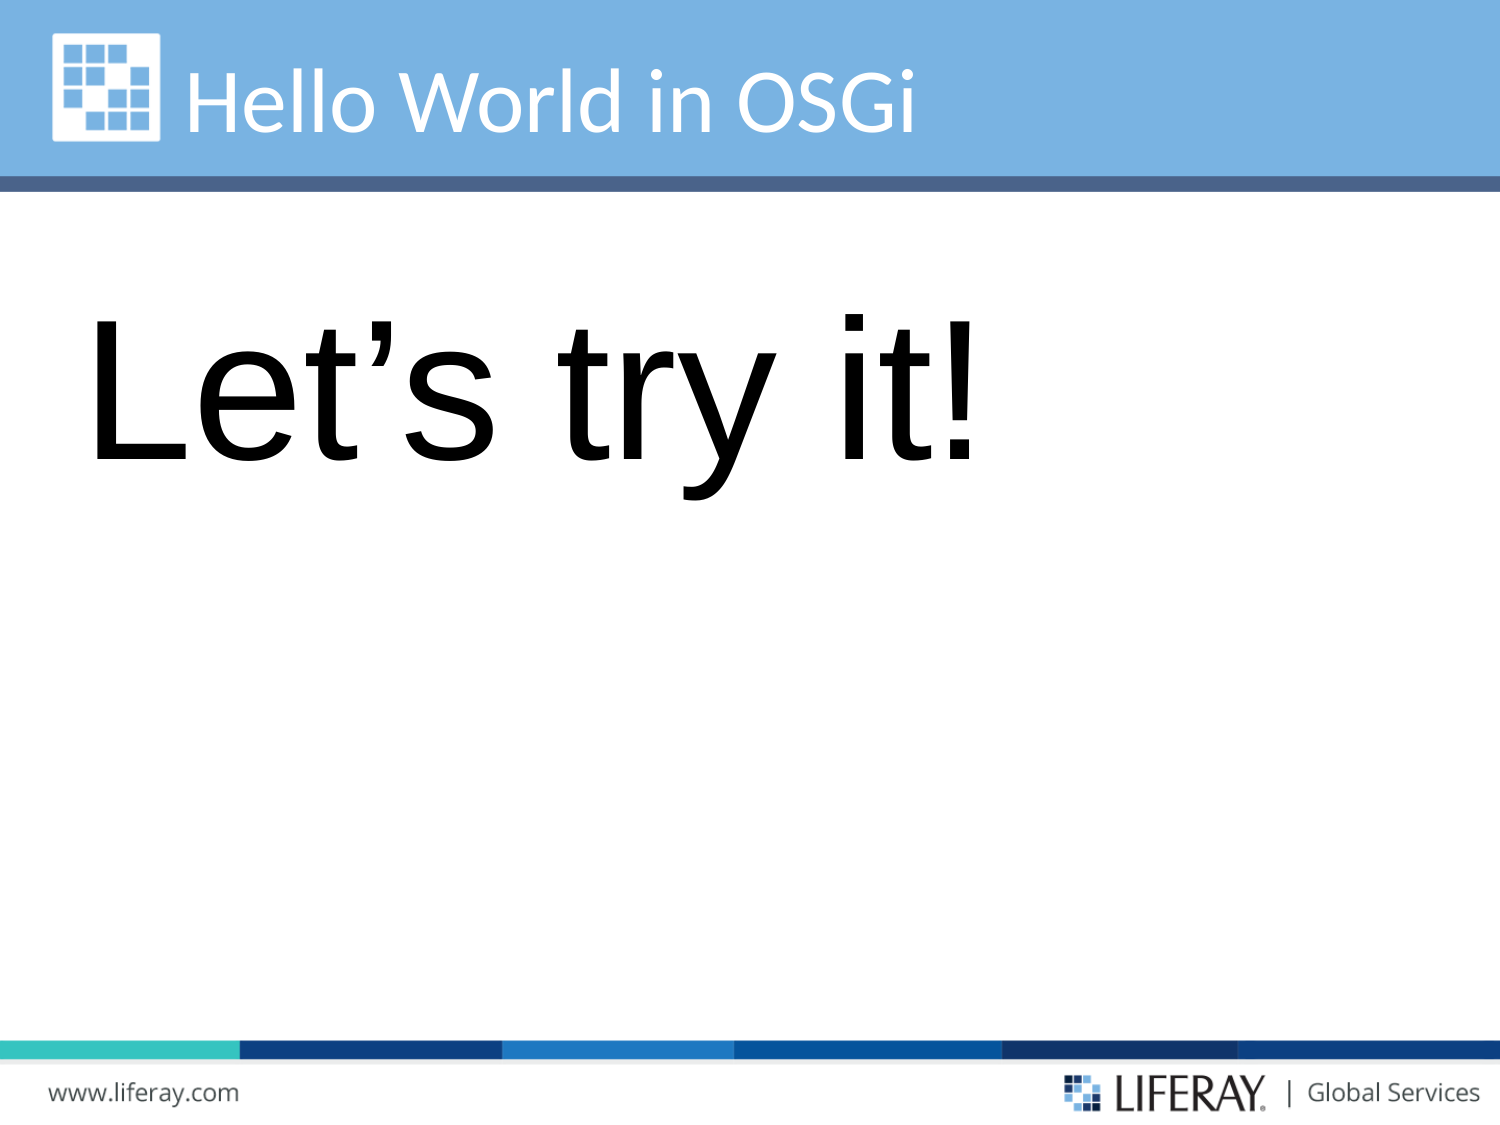

# Hello World in OSGi
Let’s try it!